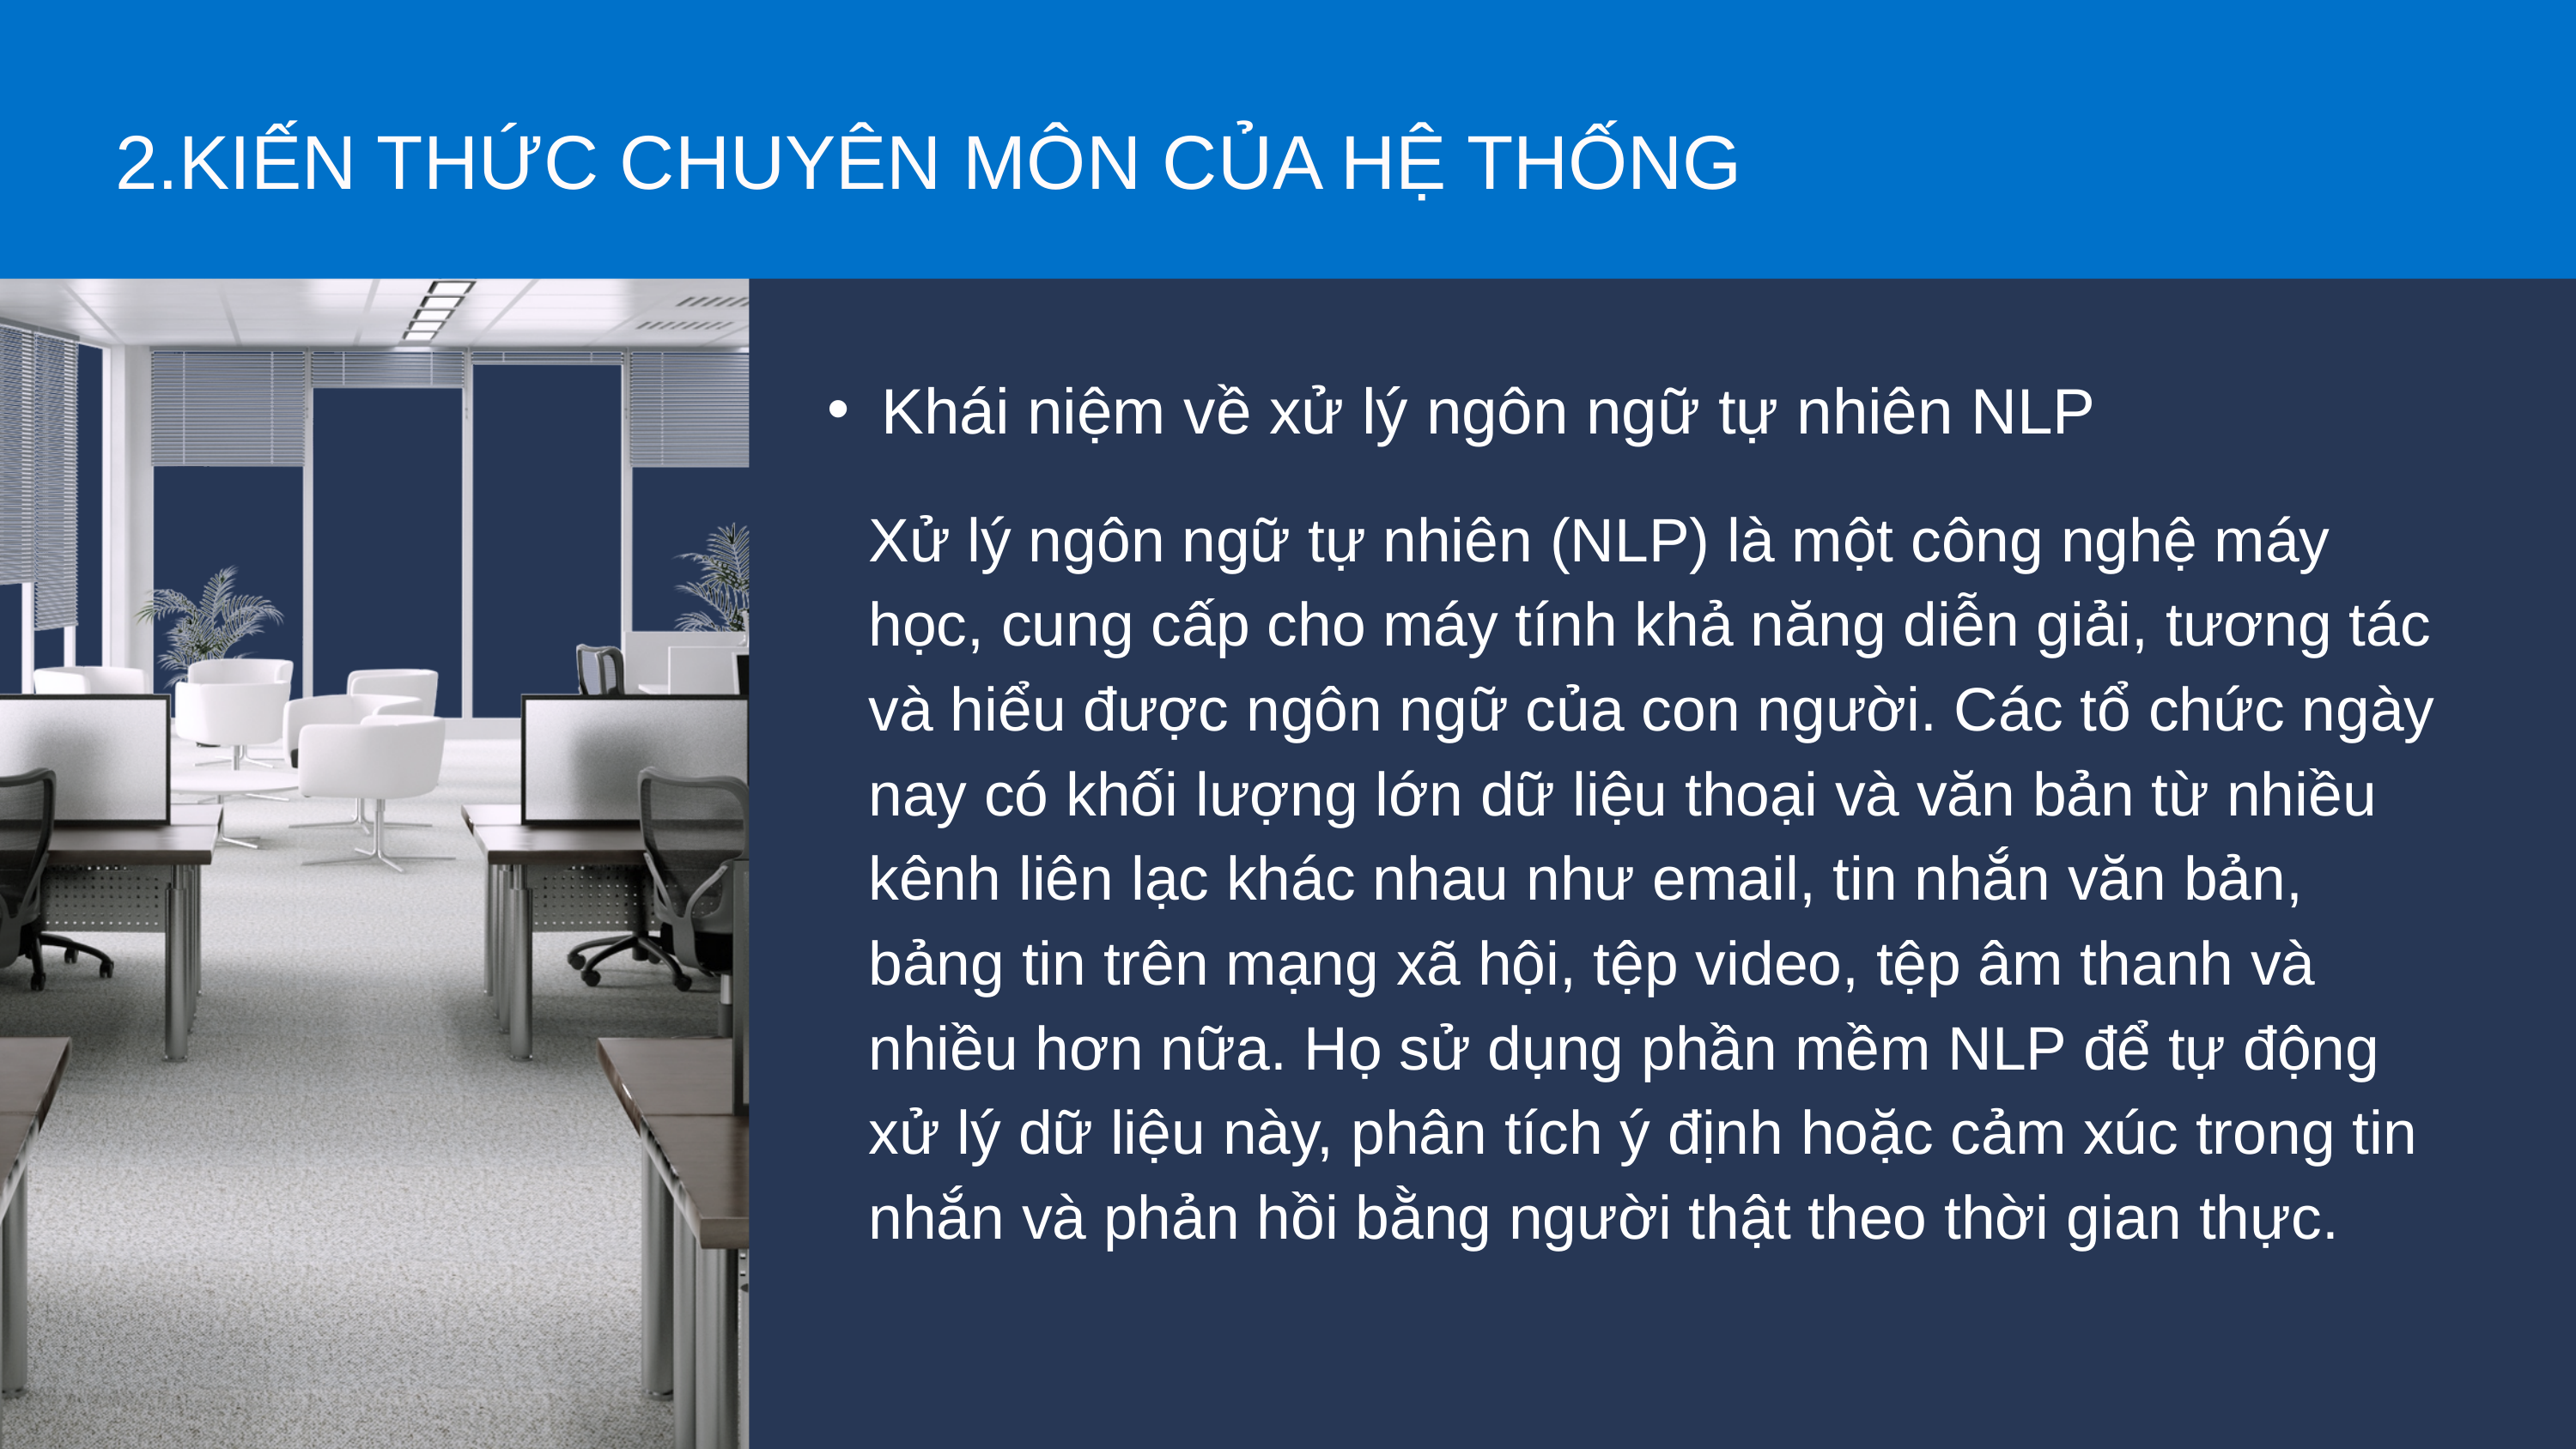

2.KIẾN THỨC CHUYÊN MÔN CỦA HỆ THỐNG

Khái niệm về xử lý ngôn ngữ tự nhiên NLP
Xử lý ngôn ngữ tự nhiên (NLP) là một công nghệ máy học, cung cấp cho máy tính khả năng diễn giải, tương tác và hiểu được ngôn ngữ của con người. Các tổ chức ngày nay có khối lượng lớn dữ liệu thoại và văn bản từ nhiều kênh liên lạc khác nhau như email, tin nhắn văn bản, bảng tin trên mạng xã hội, tệp video, tệp âm thanh và nhiều hơn nữa. Họ sử dụng phần mềm NLP để tự động xử lý dữ liệu này, phân tích ý định hoặc cảm xúc trong tin nhắn và phản hồi bằng người thật theo thời gian thực.